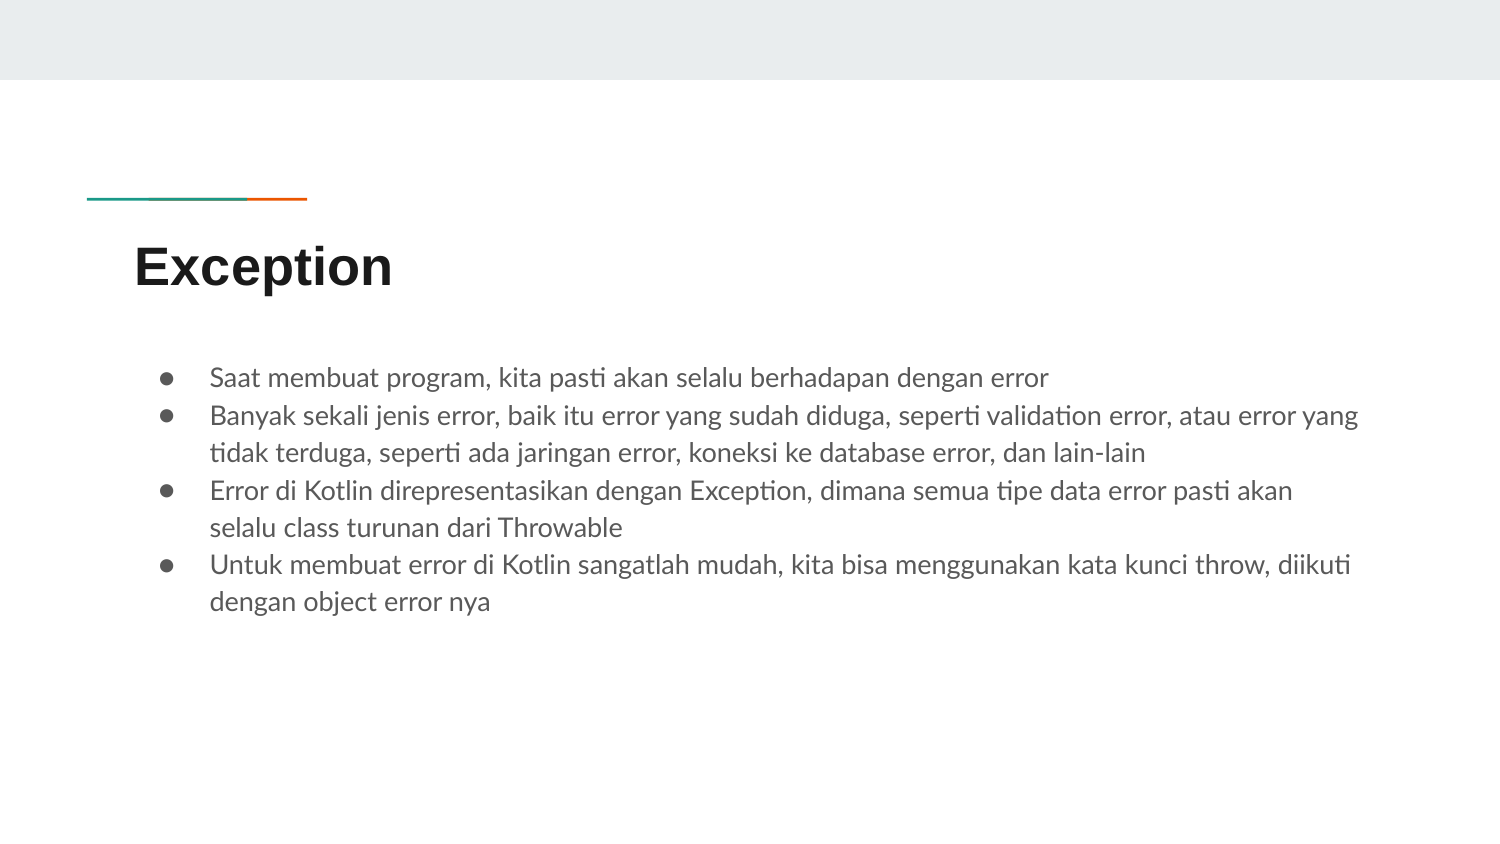

# Exception
Saat membuat program, kita pasti akan selalu berhadapan dengan error
Banyak sekali jenis error, baik itu error yang sudah diduga, seperti validation error, atau error yang tidak terduga, seperti ada jaringan error, koneksi ke database error, dan lain-lain
Error di Kotlin direpresentasikan dengan Exception, dimana semua tipe data error pasti akan selalu class turunan dari Throwable
Untuk membuat error di Kotlin sangatlah mudah, kita bisa menggunakan kata kunci throw, diikuti dengan object error nya